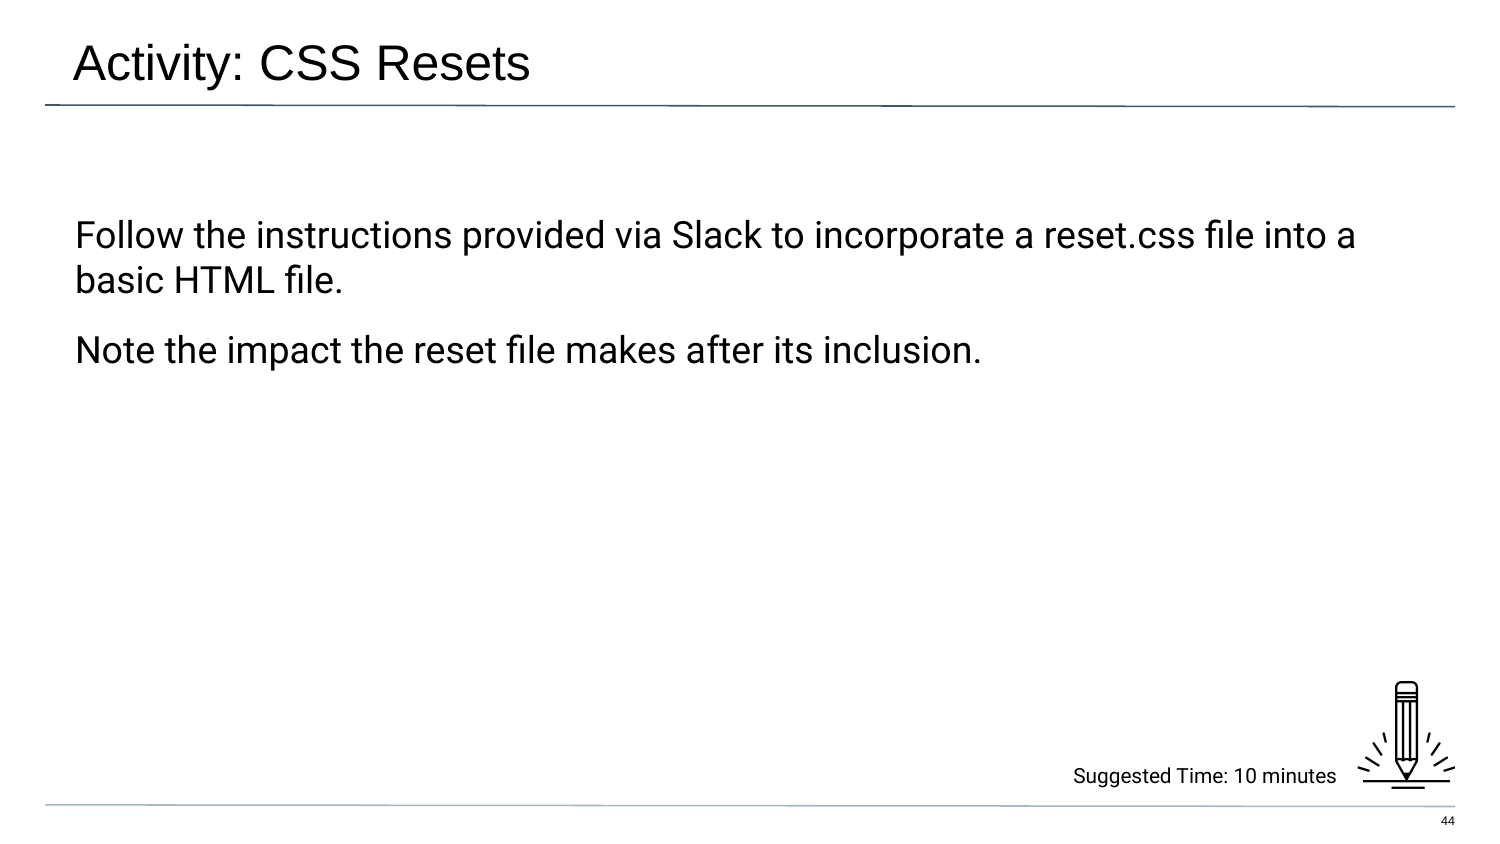

# Activity: CSS Resets

Follow the instructions provided via Slack to incorporate a reset.css file into a basic HTML file.
Note the impact the reset file makes after its inclusion.

Suggested Time: 10 minutes